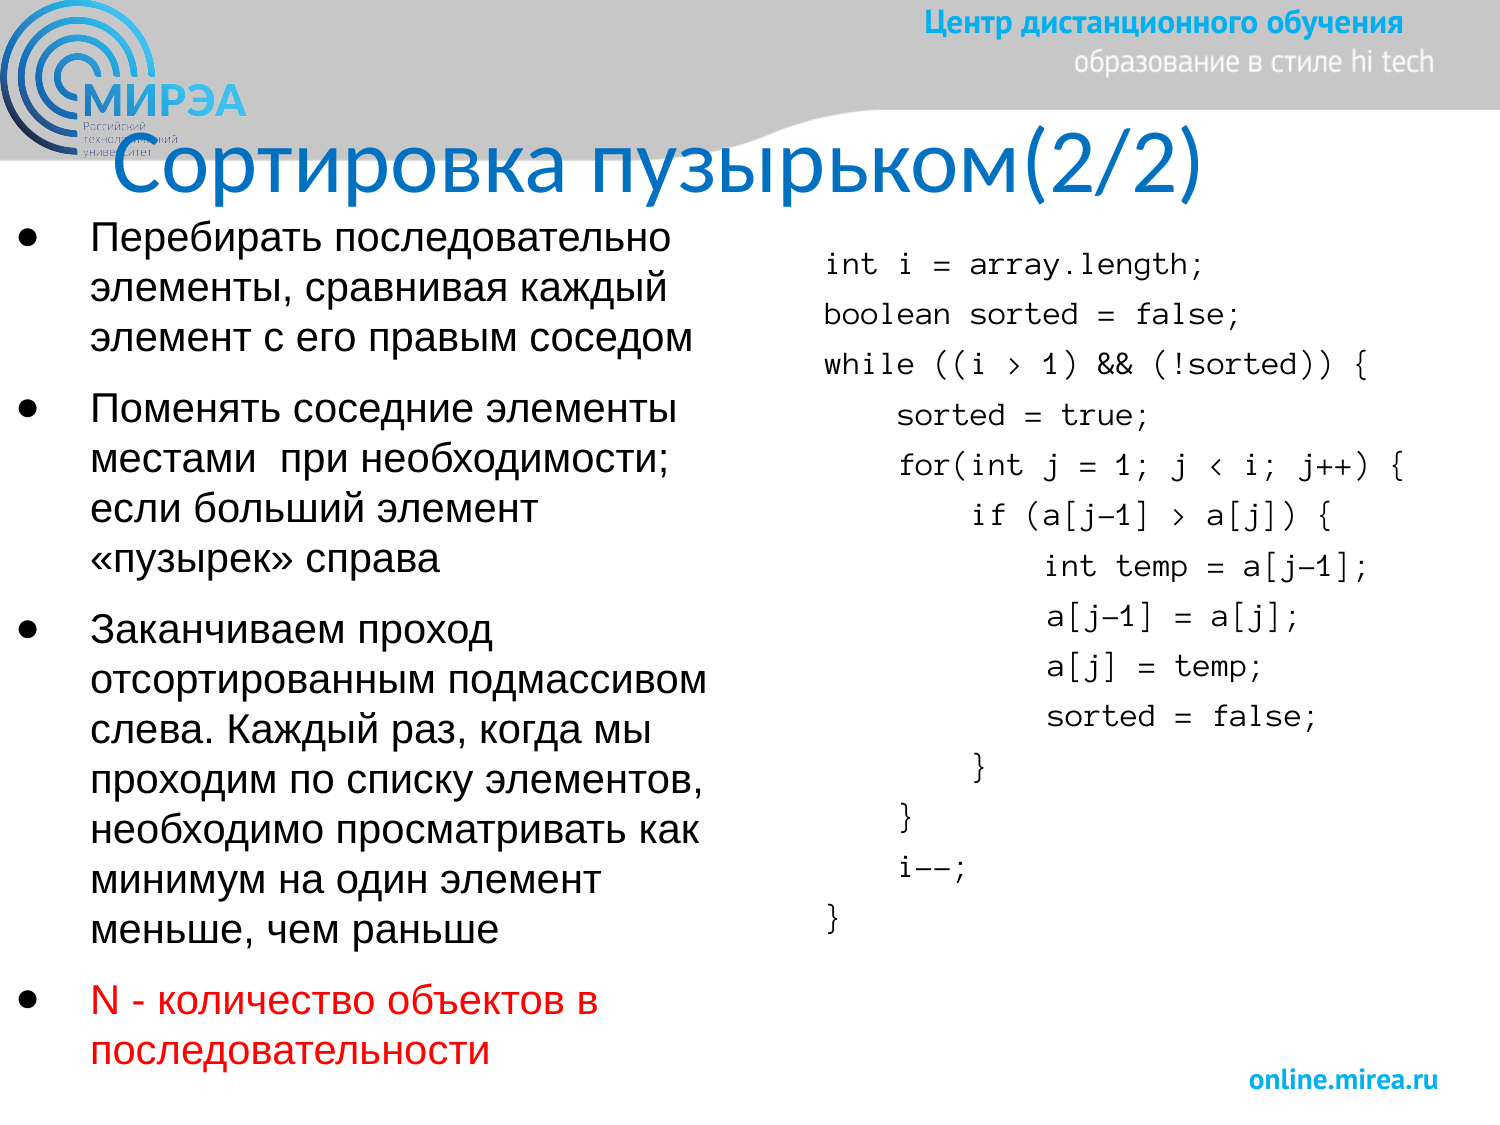

# Сортировка пузырьком(2/2)
int i = array.length;
boolean sorted = false;
while ((i > 1) && (!sorted)) {
    sorted = true;
    for(int j = 1; j < i; j++) {
        if (a[j-1] > a[j]) {
            int temp = a[j-1];
	    a[j-1] = a[j];
	    a[j] = temp;
	    sorted = false;
        }
    }
    i--;
}
Перебирать последовательно элементы, сравнивая каждый элемент с его правым соседом
Поменять соседние элементы местами  при необходимости; если больший элемент «пузырек» справа
Заканчиваем проход отсортированным подмассивом слева. Каждый раз, когда мы проходим по списку элементов, необходимо просматривать как минимум на один элемент меньше, чем раньше
N - количество объектов в последовательности